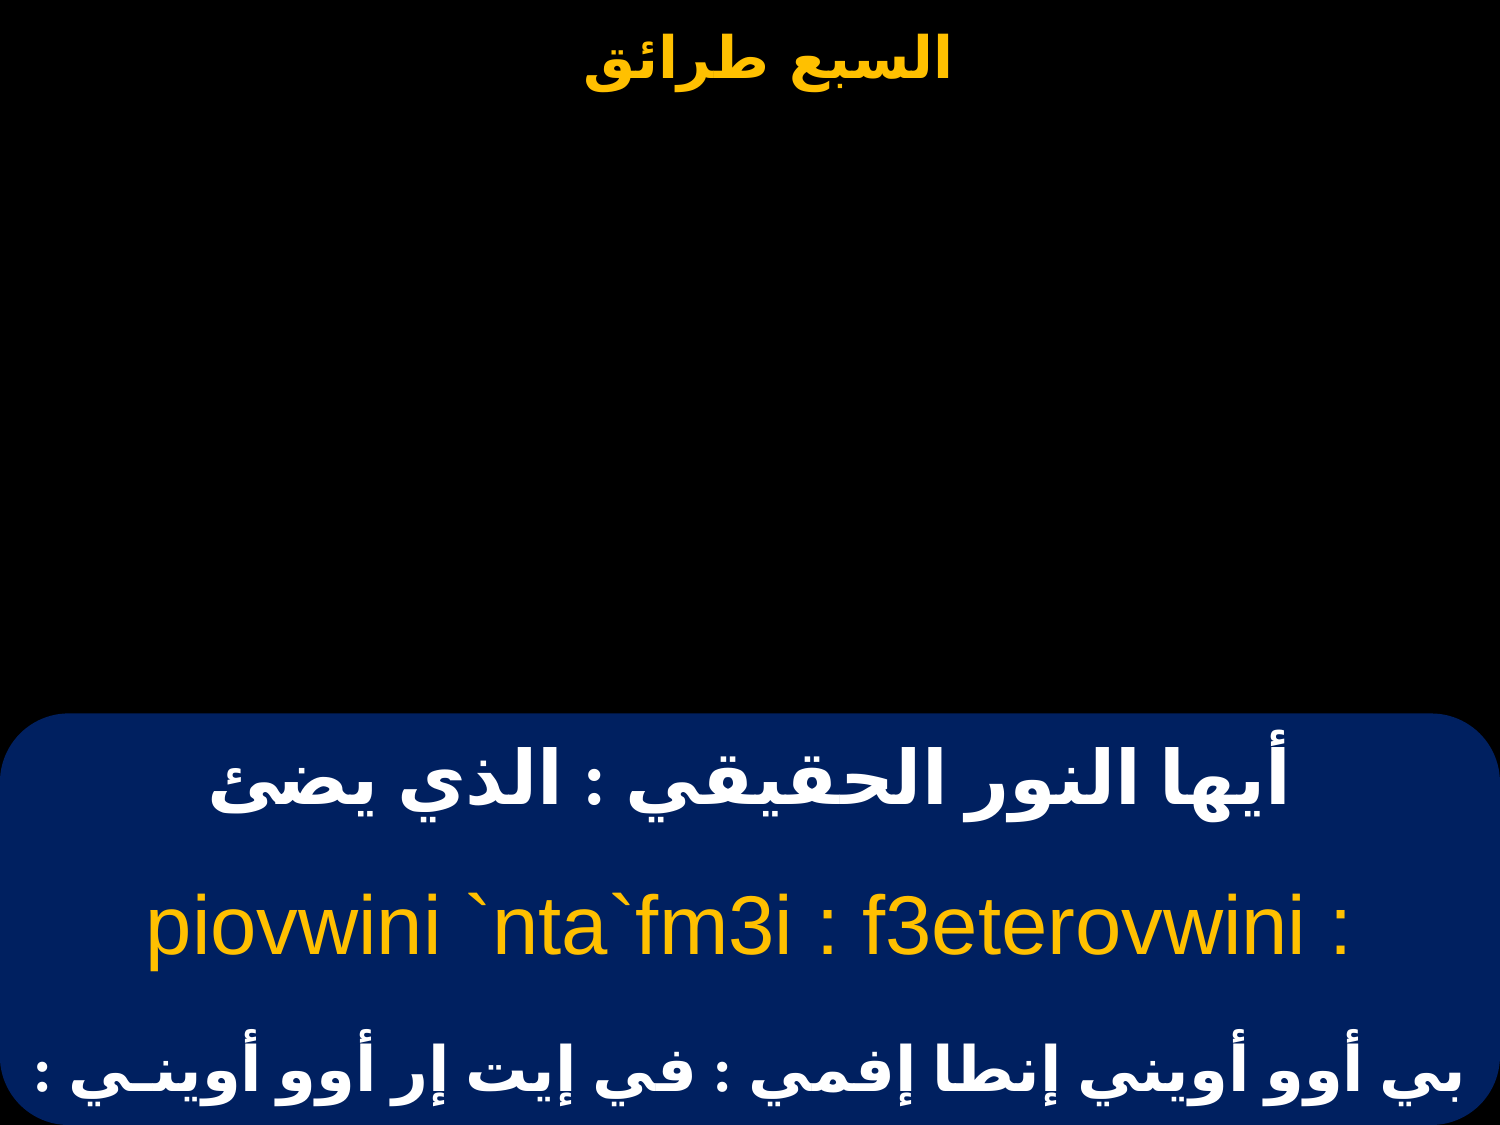

# أيها النور الحقيقي : الذي يضئ
piovwini `nta`fm3i : f3eterovwini :
بي أوو أويني إنطا إفمي : في إيت إر أوو أوينـي :